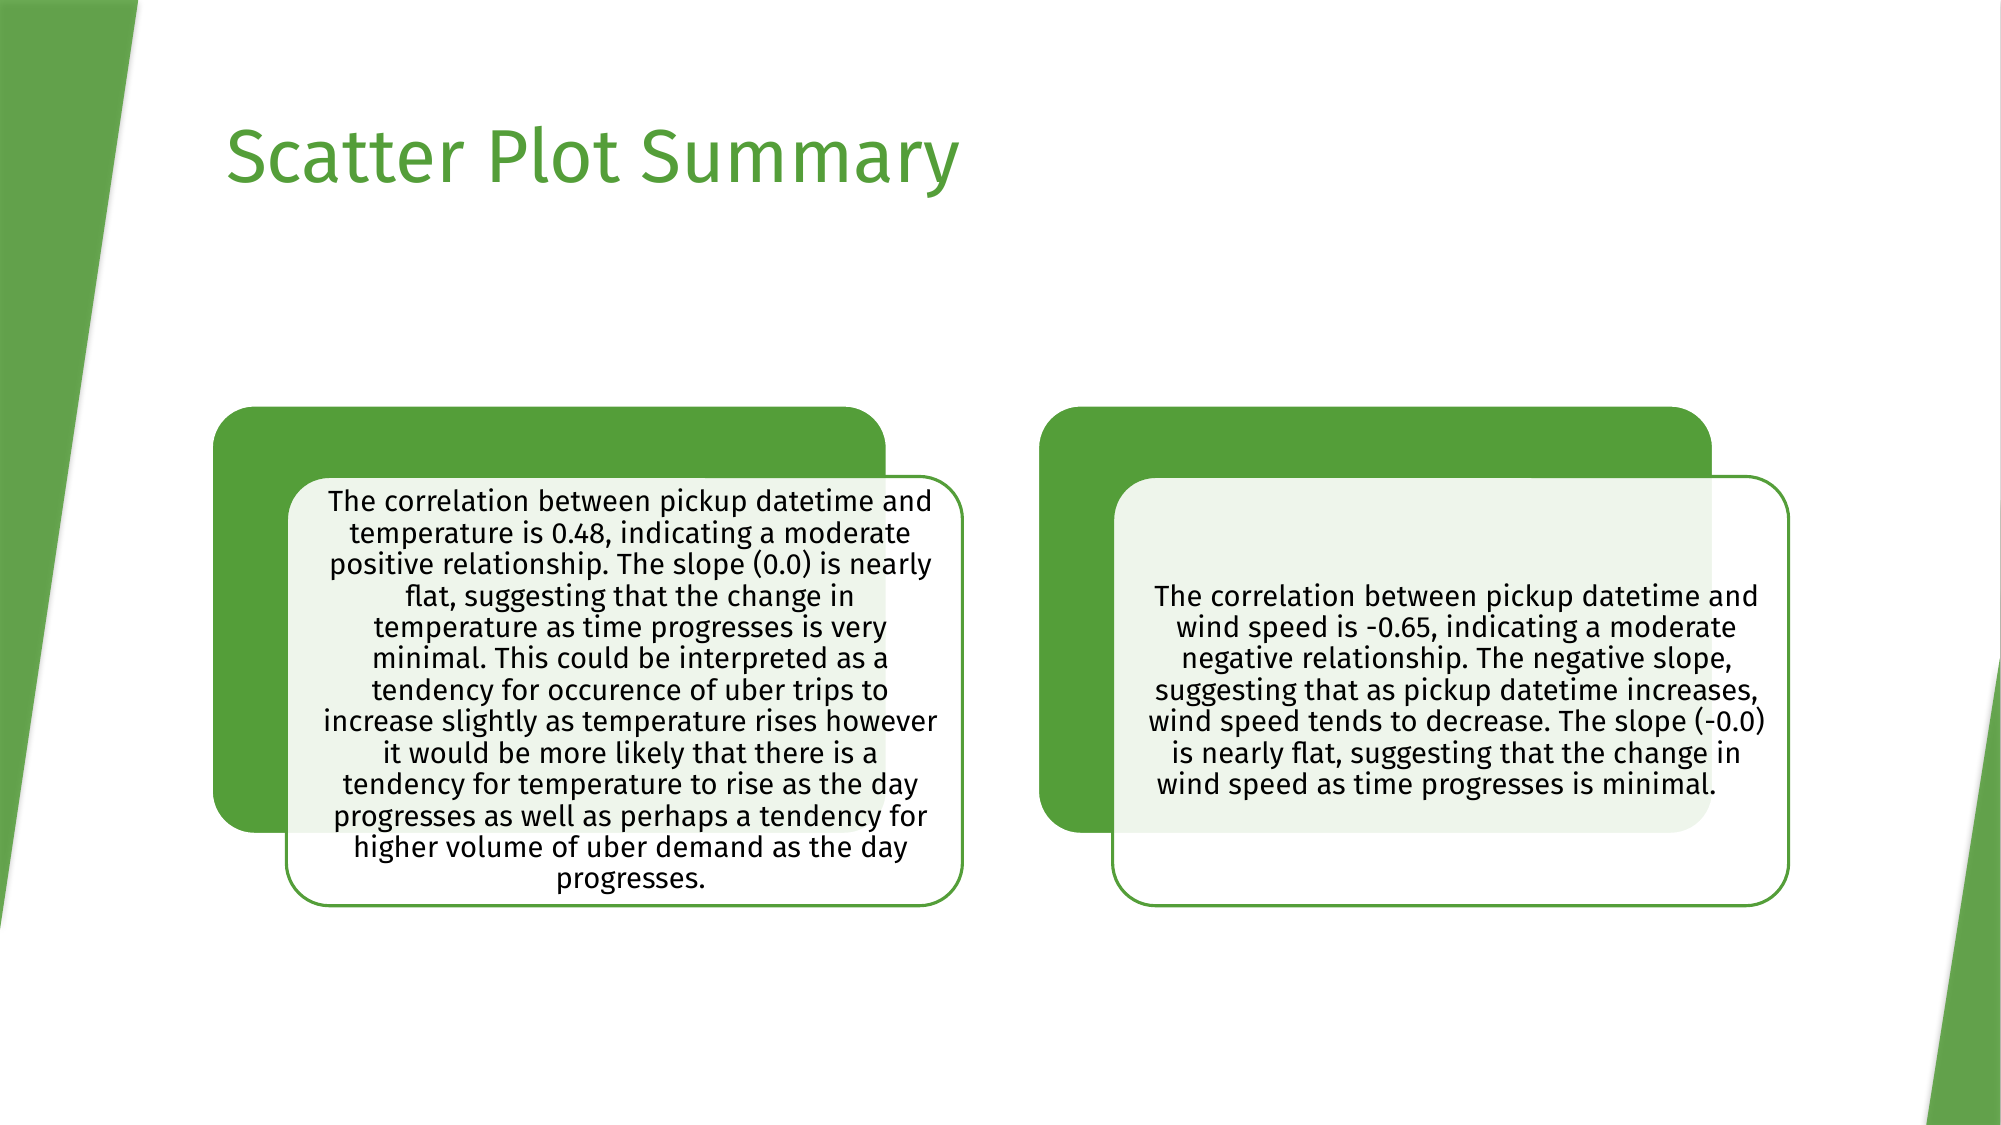

# Scatter Plot Summary
The correlation between pickup datetime and temperature is 0.48, indicating a moderate positive relationship. The slope (0.0) is nearly flat, suggesting that the change in temperature as time progresses is very minimal. This could be interpreted as a tendency for occurence of uber trips to increase slightly as temperature rises however it would be more likely that there is a tendency for temperature to rise as the day progresses as well as perhaps a tendency for higher volume of uber demand as the day progresses.
The correlation between pickup datetime and wind speed is -0.65, indicating a moderate negative relationship. The negative slope, suggesting that as pickup datetime increases, wind speed tends to decrease. The slope (-0.0) is nearly flat, suggesting that the change in wind speed as time progresses is minimal.